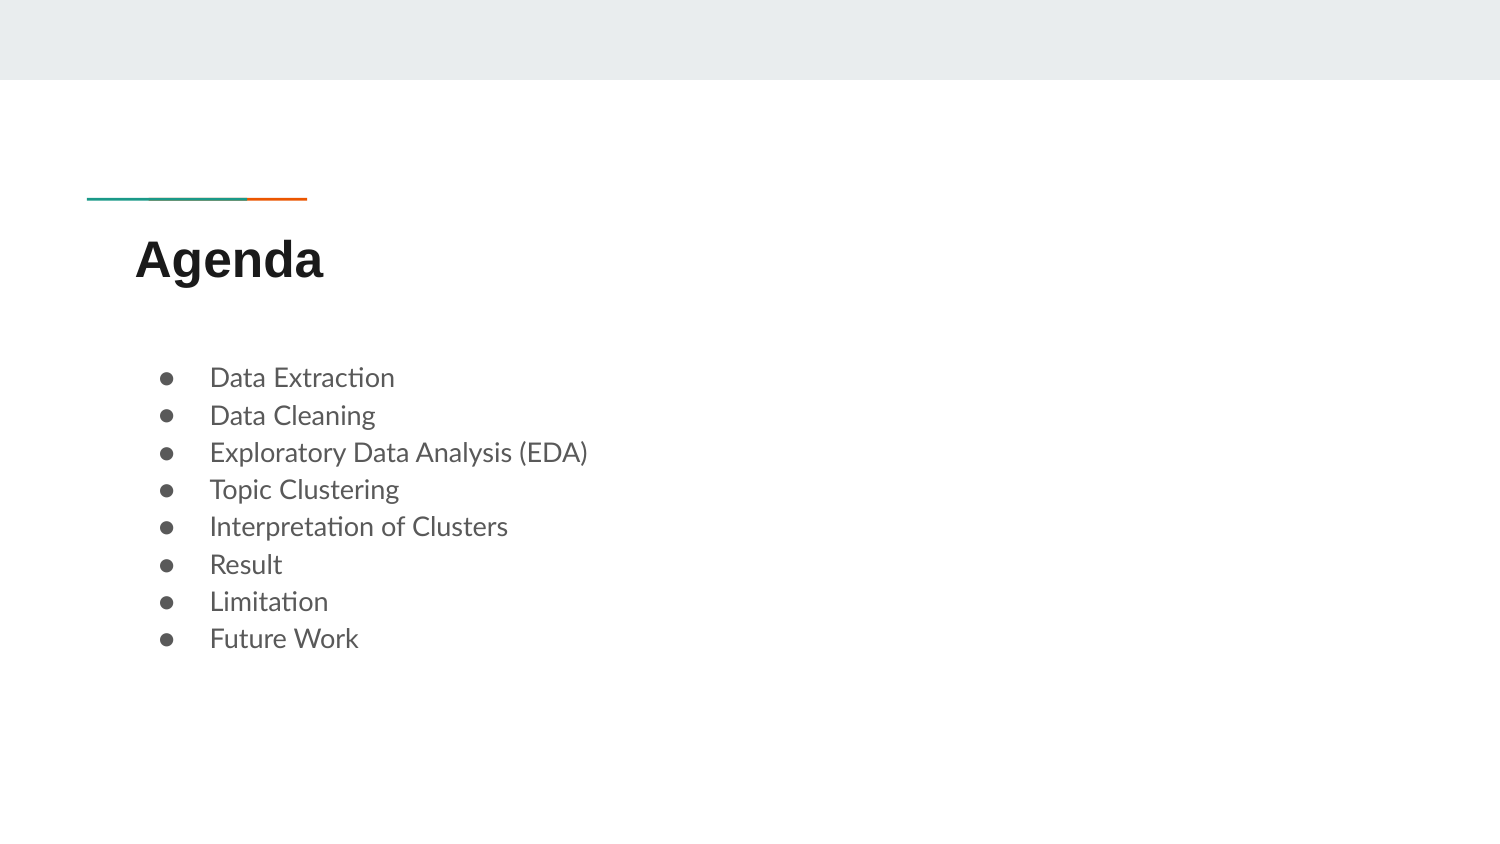

# Agenda
Data Extraction
Data Cleaning
Exploratory Data Analysis (EDA)
Topic Clustering
Interpretation of Clusters
Result
Limitation
Future Work